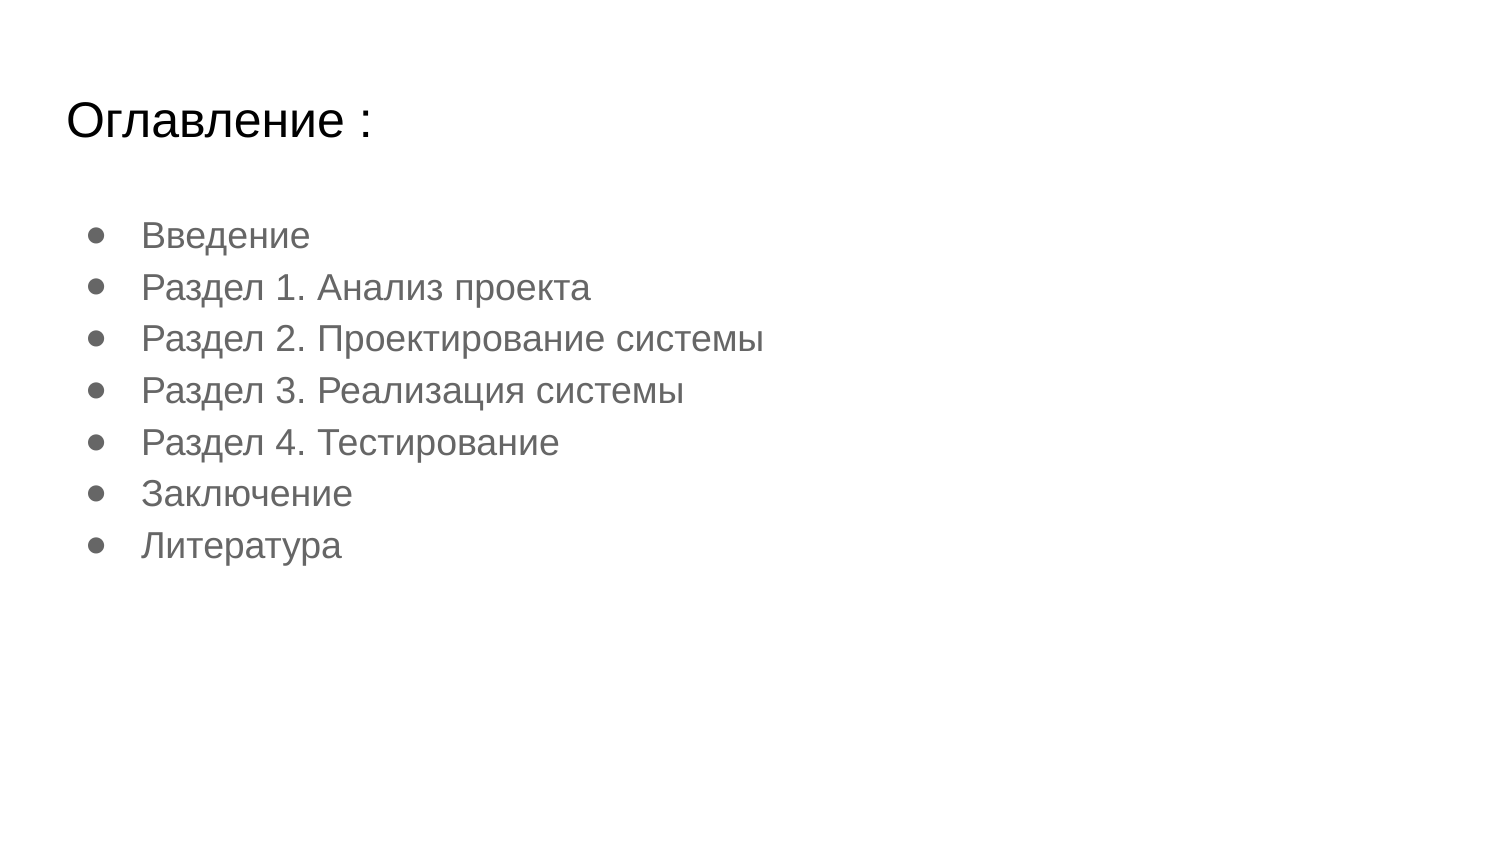

# Оглавление :
Введение
Раздел 1. Анализ проекта
Раздел 2. Проектирование системы
Раздел 3. Реализация системы
Раздел 4. Тестирование
Заключение
Литература